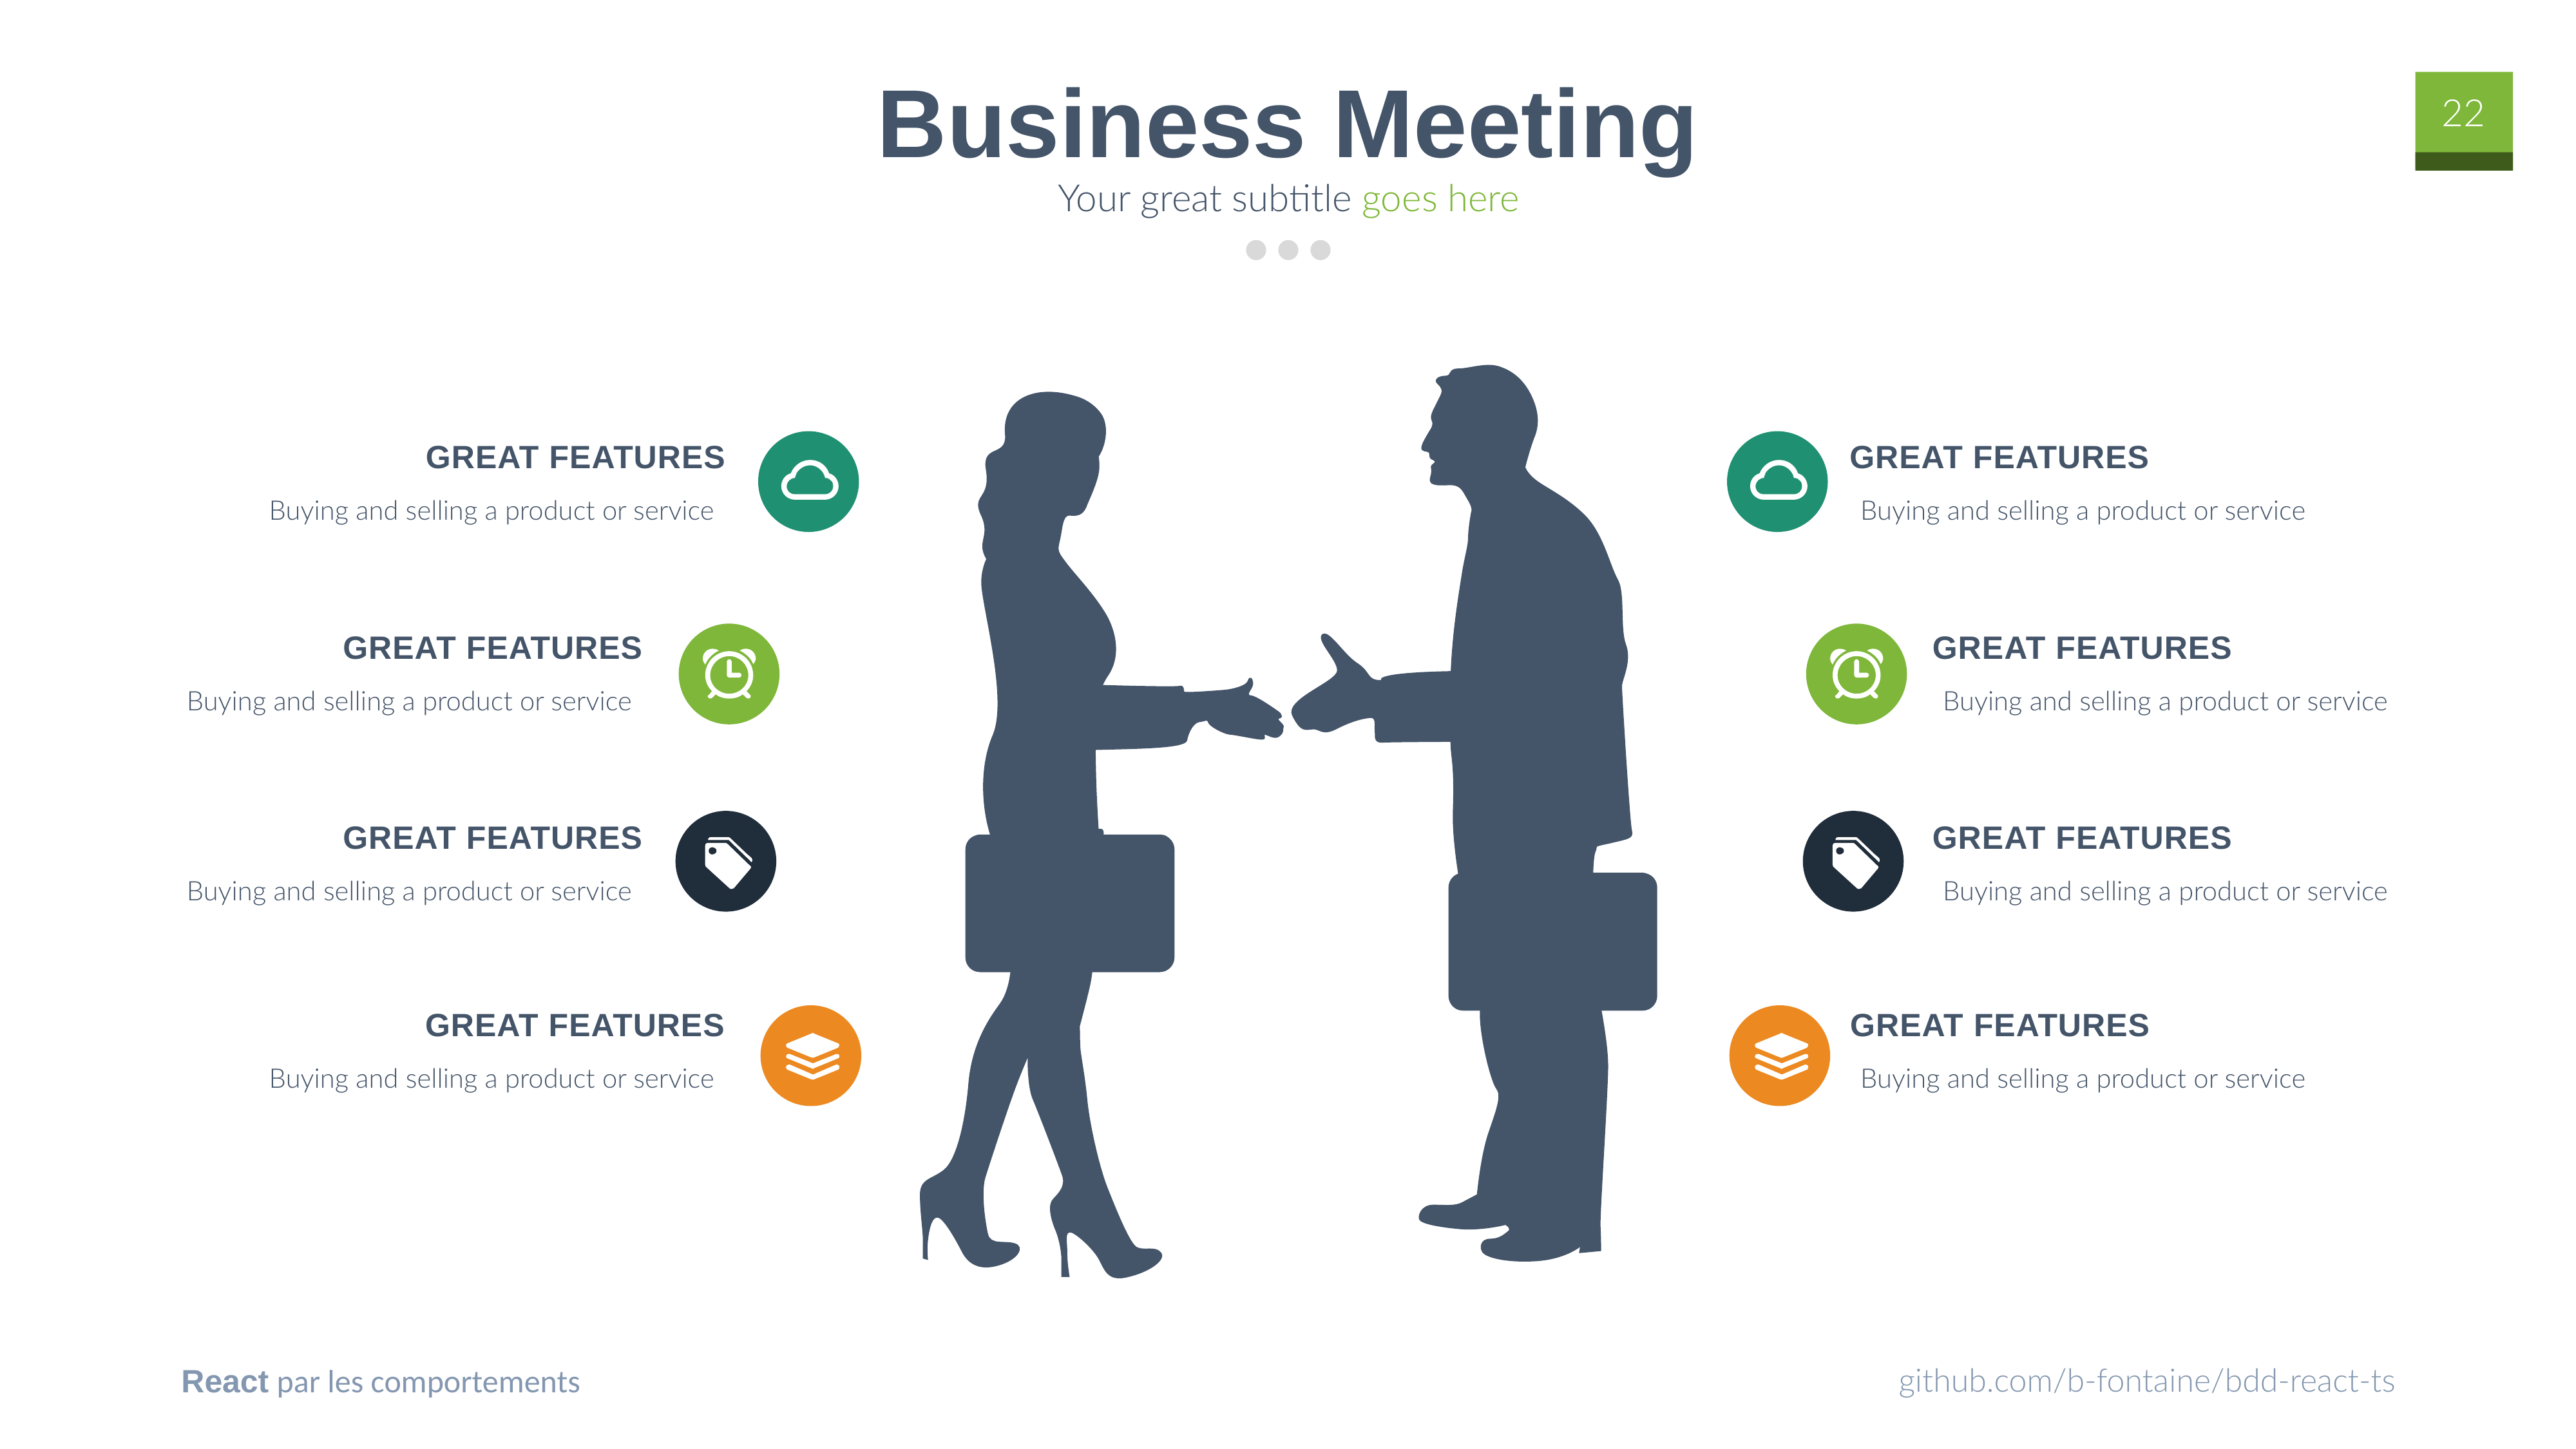

Business Meeting
Your great subtitle goes here

GREAT FEATURES
Great features

Buying and selling a product or service
Buying and selling a product or service

Great features
Great features

Buying and selling a product or service
Buying and selling a product or service

Great features
Great features

Buying and selling a product or service
Buying and selling a product or service
Great features
Great features

Buying and selling a product or service
Buying and selling a product or service